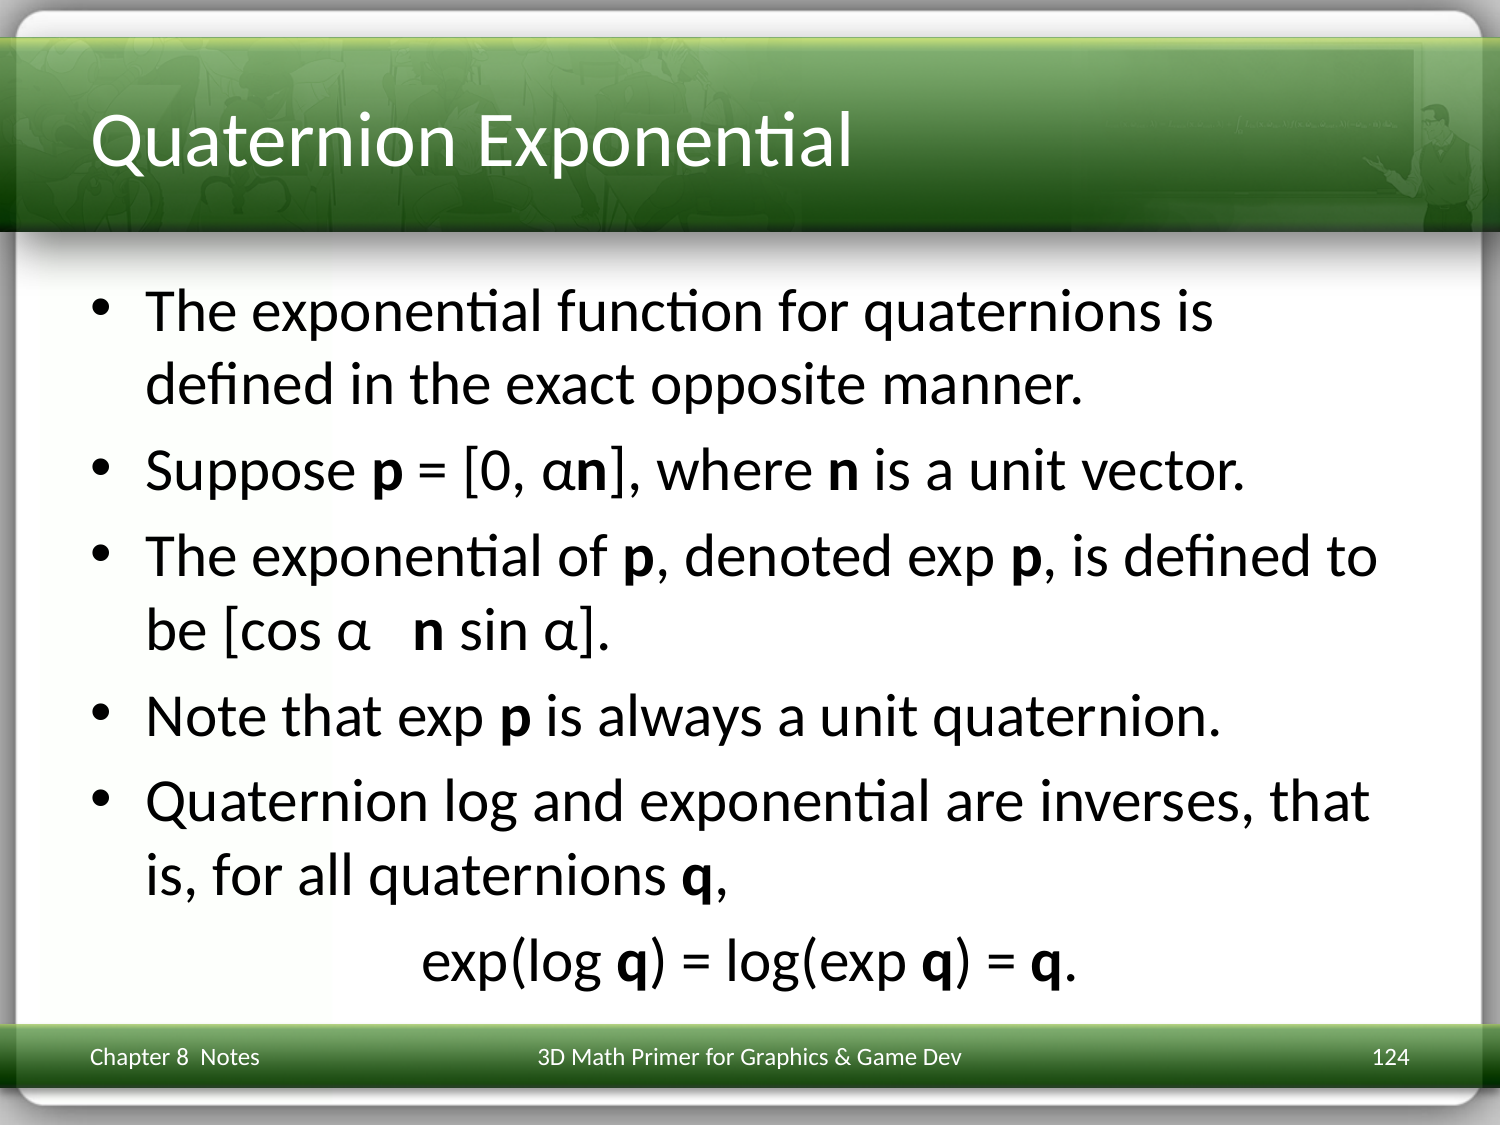

# Quaternion Exponential
The exponential function for quaternions is defined in the exact opposite manner.
Suppose p = [0, αn], where n is a unit vector.
The exponential of p, denoted exp p, is defined to be [cos α   n sin α].
Note that exp p is always a unit quaternion.
Quaternion log and exponential are inverses, that is, for all quaternions q,
exp(log q) = log(exp q) = q.

Chapter 8  Notes
3D Math Primer for Graphics & Game Dev
124